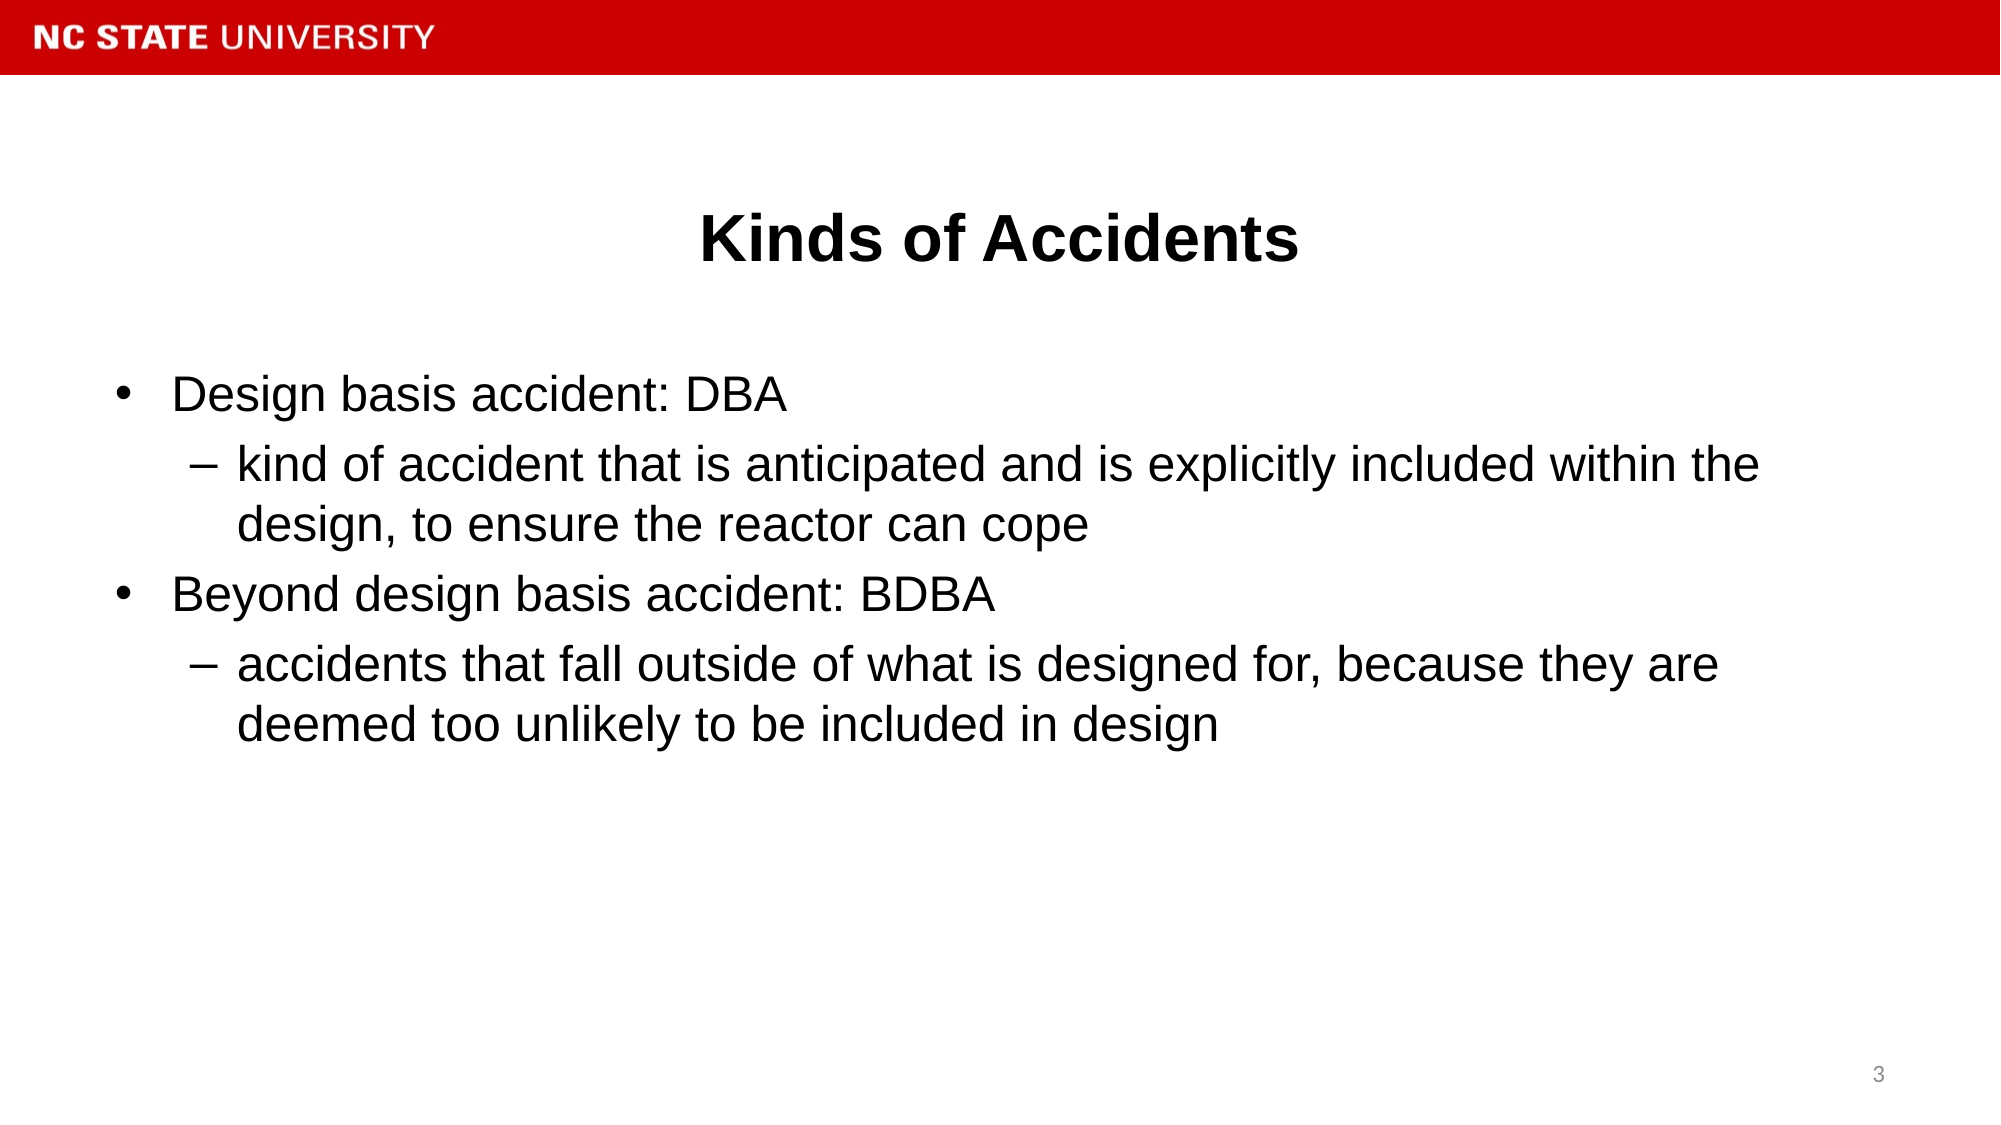

# Kinds of Accidents
Design basis accident: DBA
kind of accident that is anticipated and is explicitly included within the design, to ensure the reactor can cope
Beyond design basis accident: BDBA
accidents that fall outside of what is designed for, because they are deemed too unlikely to be included in design
3